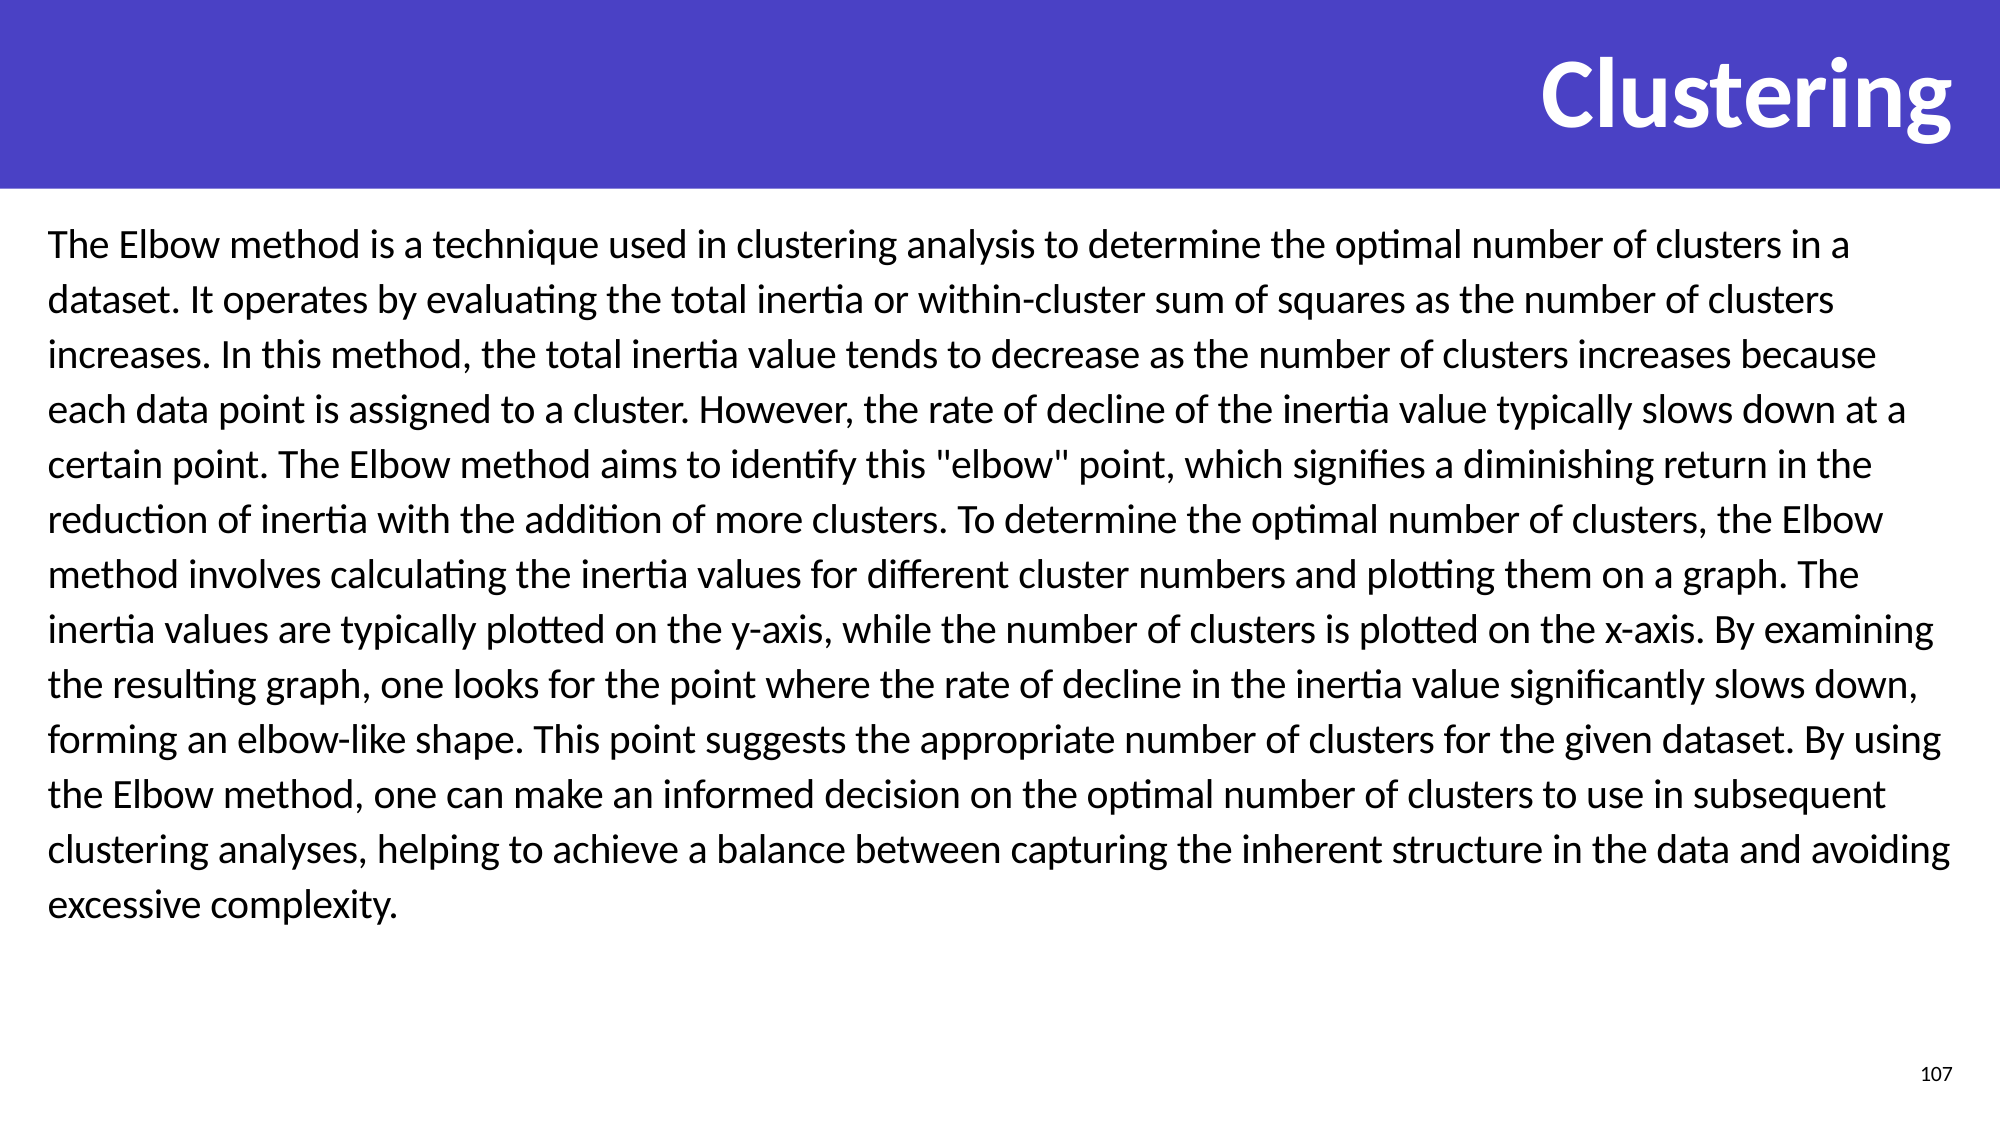

# Clustering
The Elbow method is a technique used in clustering analysis to determine the optimal number of clusters in a dataset. It operates by evaluating the total inertia or within-cluster sum of squares as the number of clusters increases. In this method, the total inertia value tends to decrease as the number of clusters increases because each data point is assigned to a cluster. However, the rate of decline of the inertia value typically slows down at a certain point. The Elbow method aims to identify this "elbow" point, which signifies a diminishing return in the reduction of inertia with the addition of more clusters. To determine the optimal number of clusters, the Elbow method involves calculating the inertia values for different cluster numbers and plotting them on a graph. The inertia values are typically plotted on the y-axis, while the number of clusters is plotted on the x-axis. By examining the resulting graph, one looks for the point where the rate of decline in the inertia value significantly slows down, forming an elbow-like shape. This point suggests the appropriate number of clusters for the given dataset. By using the Elbow method, one can make an informed decision on the optimal number of clusters to use in subsequent clustering analyses, helping to achieve a balance between capturing the inherent structure in the data and avoiding excessive complexity.
107